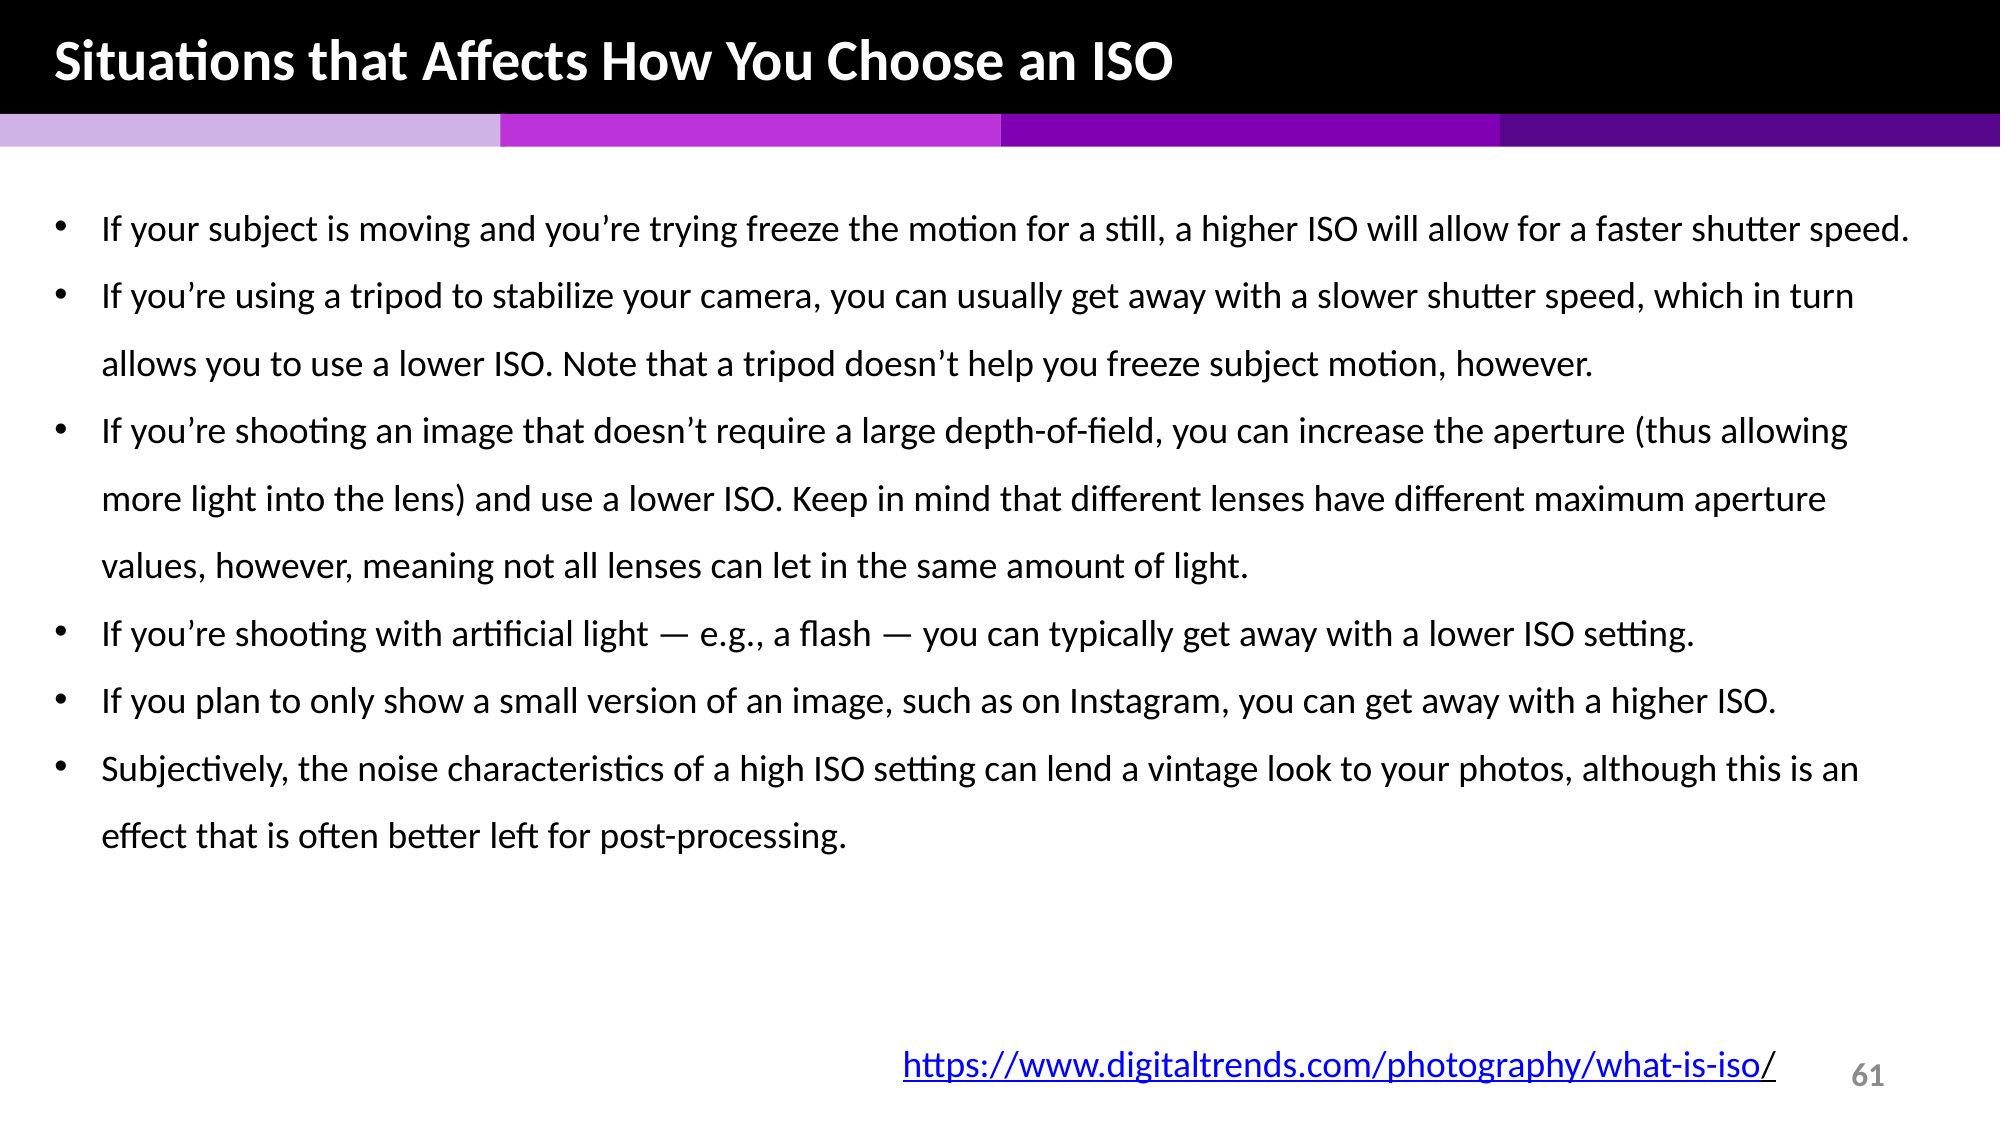

Situations that Affects How You Choose an ISO
If your subject is moving and you’re trying freeze the motion for a still, a higher ISO will allow for a faster shutter speed.
If you’re using a tripod to stabilize your camera, you can usually get away with a slower shutter speed, which in turn allows you to use a lower ISO. Note that a tripod doesn’t help you freeze subject motion, however.
If you’re shooting an image that doesn’t require a large depth-of-field, you can increase the aperture (thus allowing more light into the lens) and use a lower ISO. Keep in mind that different lenses have different maximum aperture values, however, meaning not all lenses can let in the same amount of light.
If you’re shooting with artificial light — e.g., a flash — you can typically get away with a lower ISO setting.
If you plan to only show a small version of an image, such as on Instagram, you can get away with a higher ISO.
Subjectively, the noise characteristics of a high ISO setting can lend a vintage look to your photos, although this is an effect that is often better left for post-processing.
https://www.digitaltrends.com/photography/what-is-iso/